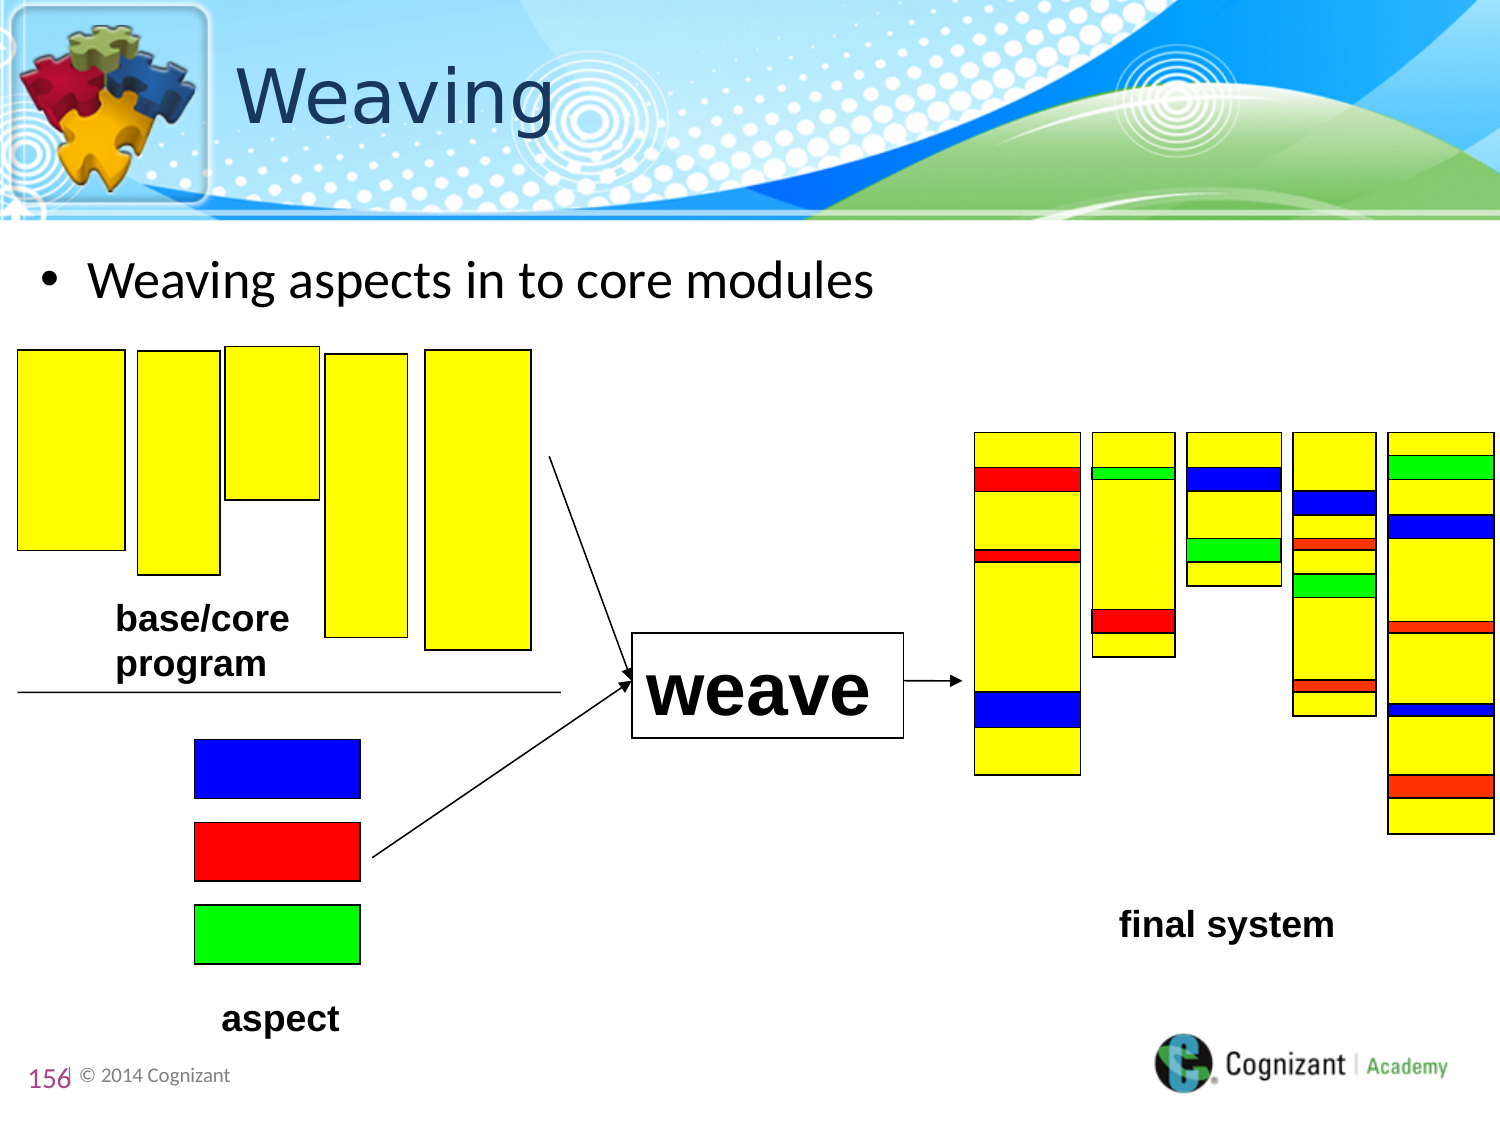

# Weaving
Weaving aspects in to core modules

base/core program

weave

final system

aspect
156